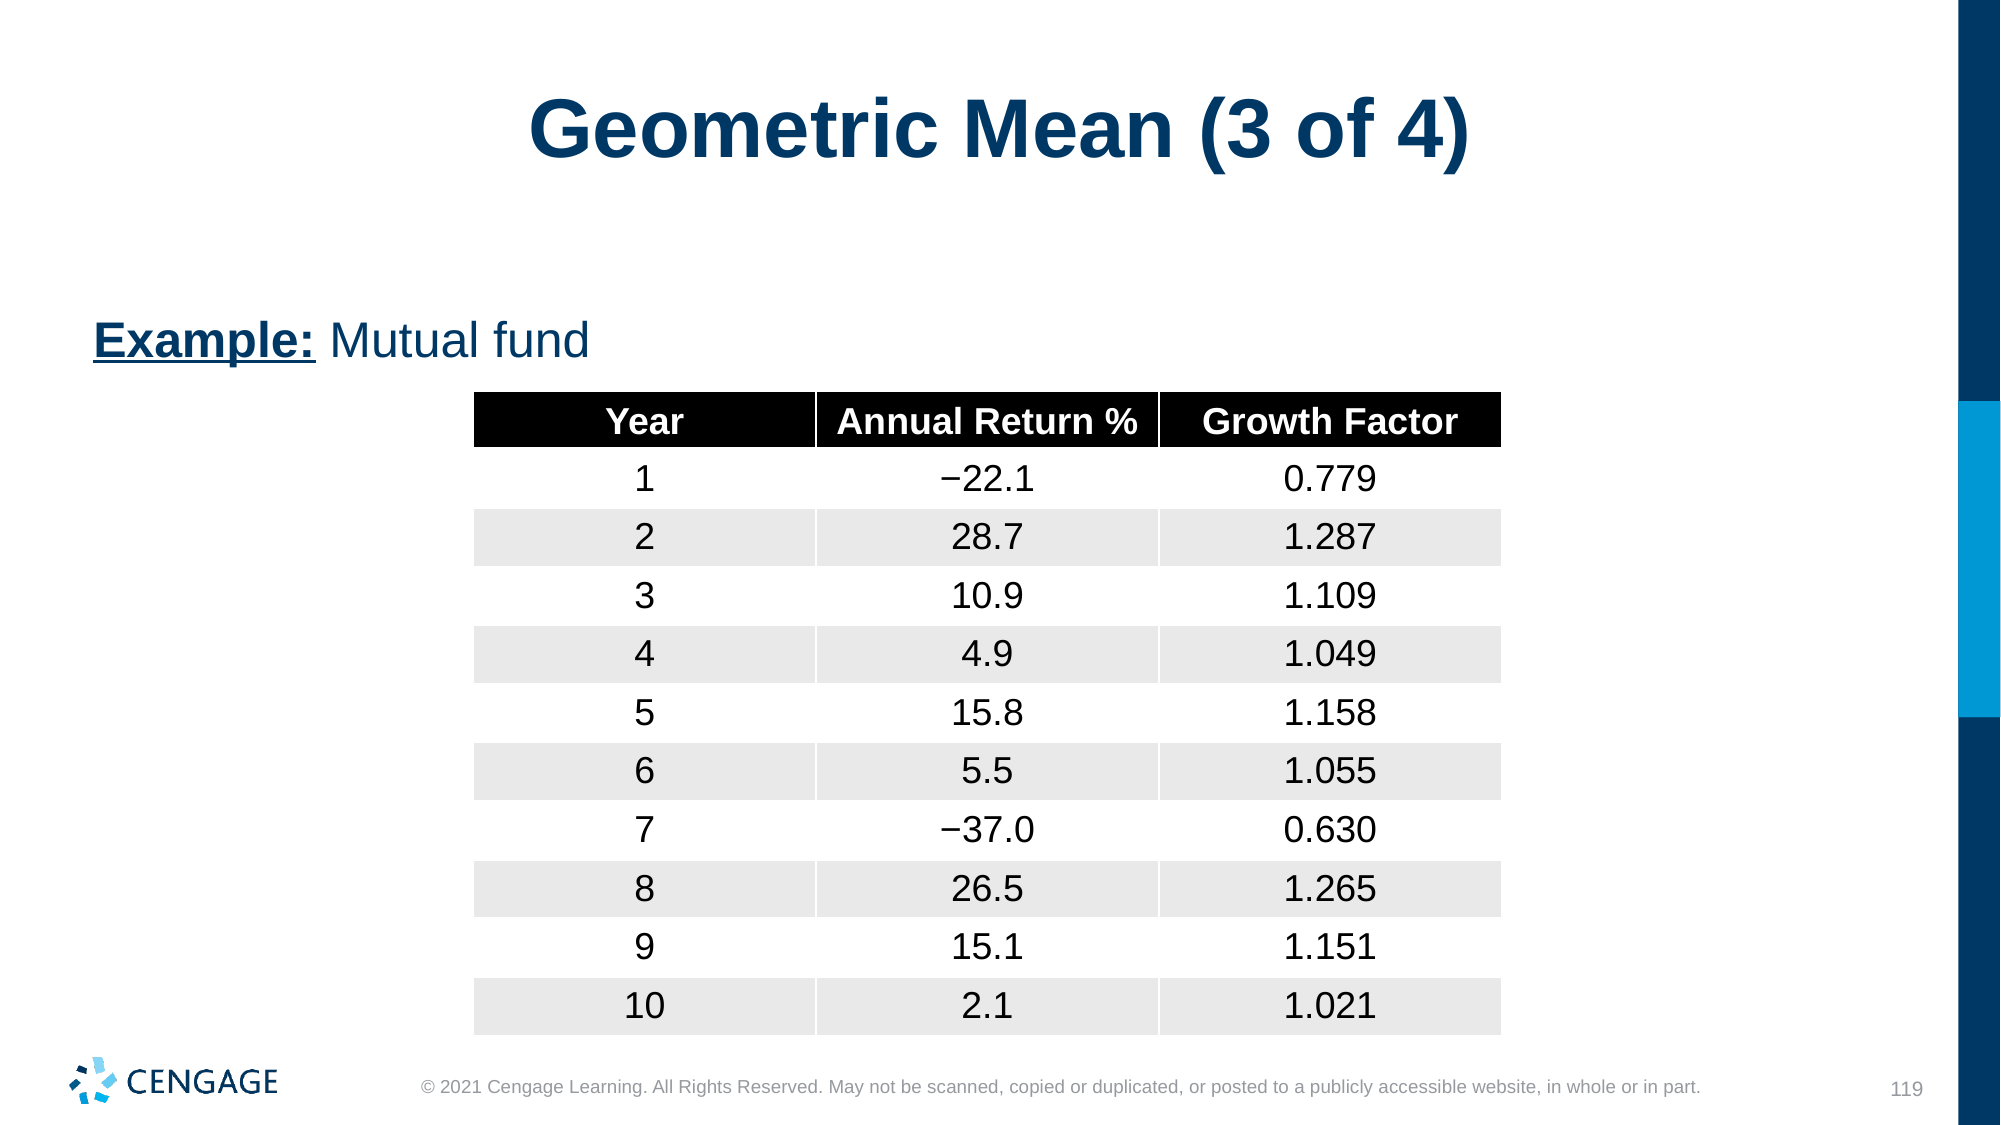

# Geometric Mean (3 of 4)
Example: Mutual fund
| Year | Annual Return % | Growth Factor |
| --- | --- | --- |
| 1 | −22.1 | 0.779 |
| 2 | 28.7 | 1.287 |
| 3 | 10.9 | 1.109 |
| 4 | 4.9 | 1.049 |
| 5 | 15.8 | 1.158 |
| 6 | 5.5 | 1.055 |
| 7 | −37.0 | 0.630 |
| 8 | 26.5 | 1.265 |
| 9 | 15.1 | 1.151 |
| 10 | 2.1 | 1.021 |